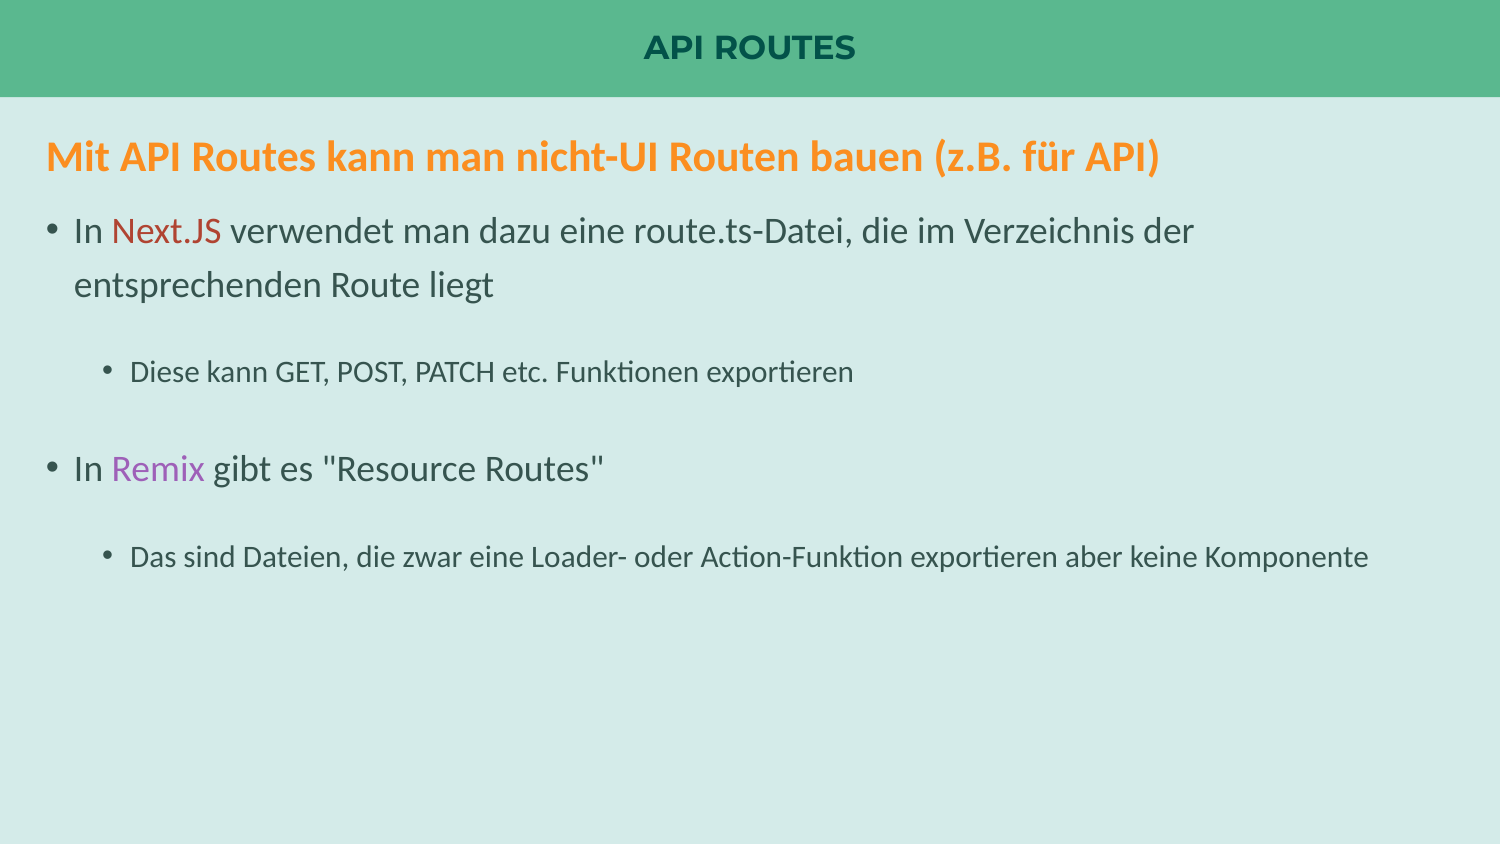

# Api routes
Mit API Routes kann man nicht-UI Routen bauen (z.B. für API)
In Next.JS verwendet man dazu eine route.ts-Datei, die im Verzeichnis der entsprechenden Route liegt
Diese kann GET, POST, PATCH etc. Funktionen exportieren
In Remix gibt es "Resource Routes"
Das sind Dateien, die zwar eine Loader- oder Action-Funktion exportieren aber keine Komponente